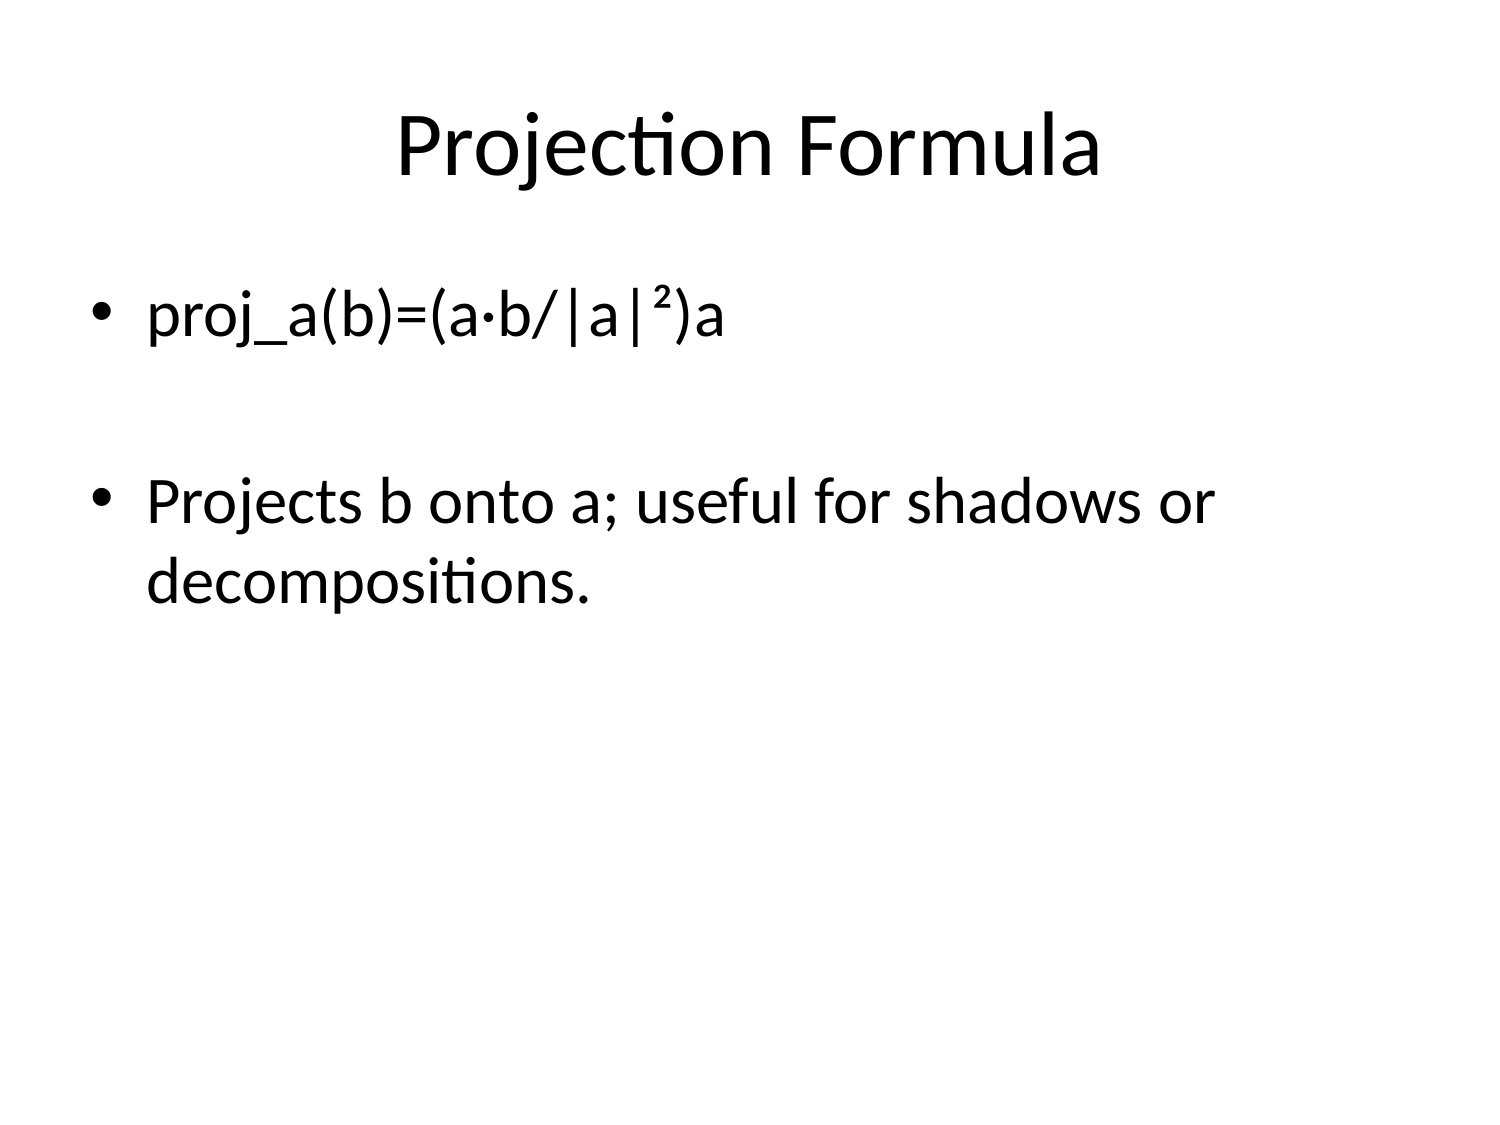

# Projection Formula
proj_a(b)=(a·b/|a|²)a

Projects b onto a; useful for shadows or decompositions.